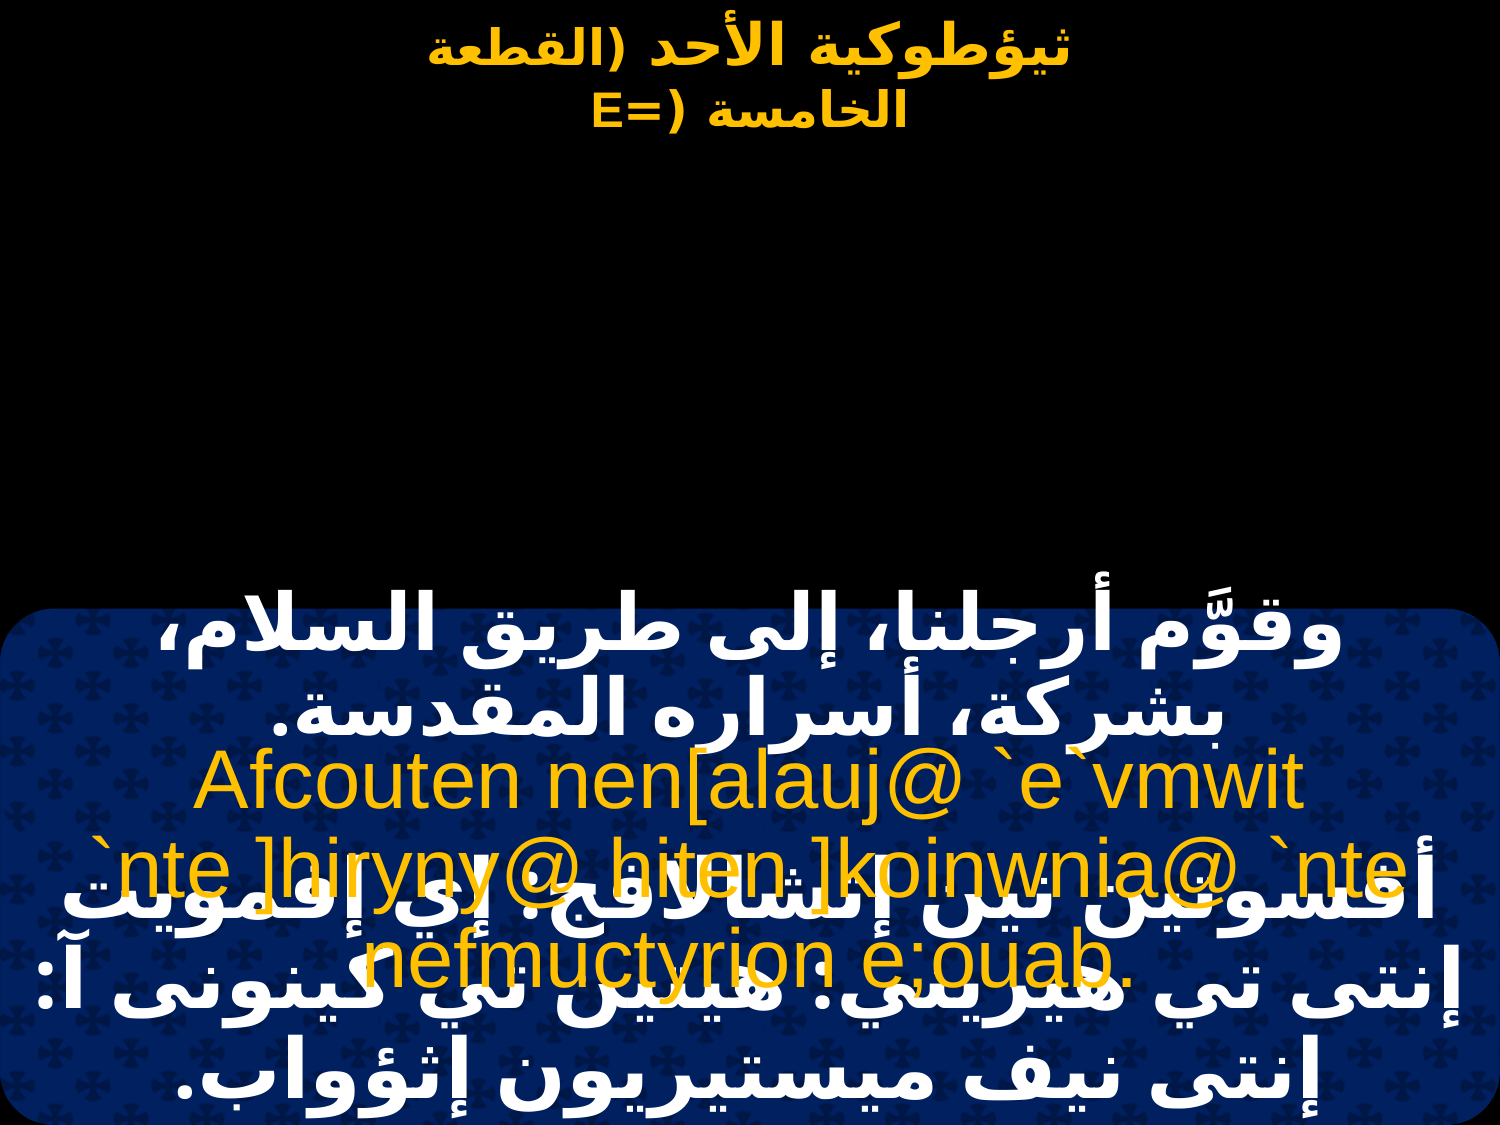

وقوَّم أرجلنا، إلى طريق السلام، بشركة، أسراره المقدسة.
Afcouten nen[alauj@ `e`vmwit `nte ]hiryny@ hiten ]koinwnia@ `nte nefmuctyrion e;ouab.
أفسوتين نين إتشالافج: إي إفمويت إنتى تي هيريني: هيتين تي كينونى آ: إنتى نيف ميستيريون إثؤواب.